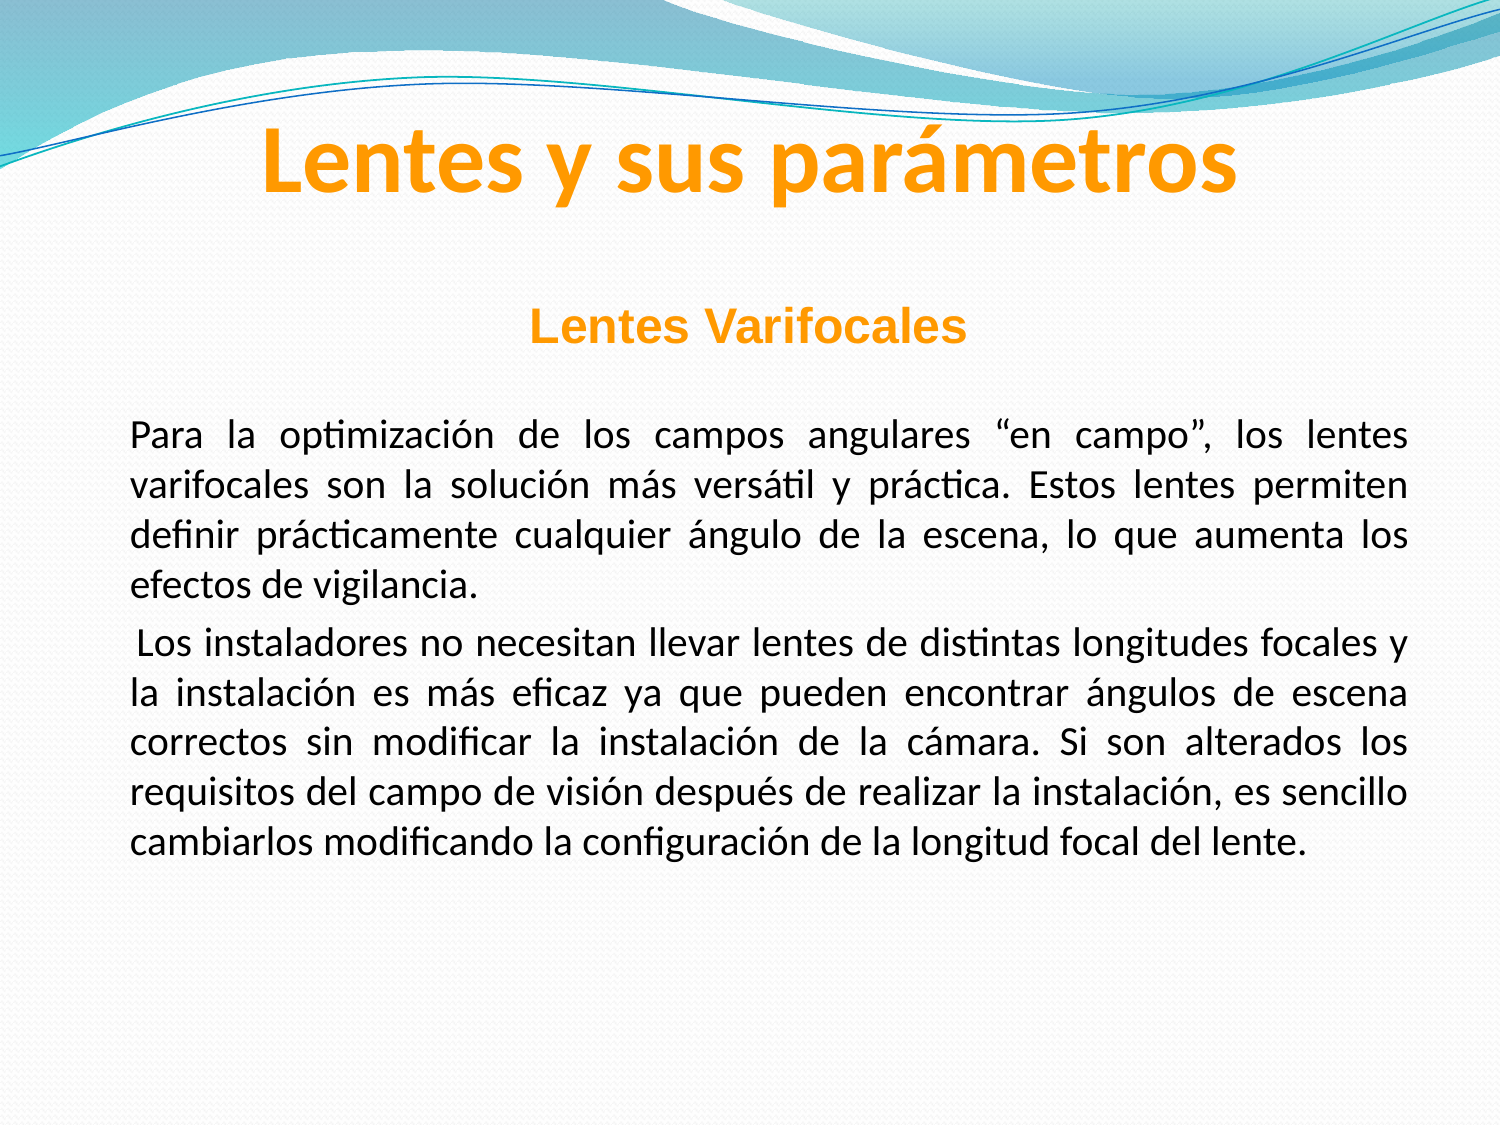

# Lentes y sus parámetros

Lentes Varifocales
	Para la optimización de los campos angulares “en campo”, los lentes varifocales son la solución más versátil y práctica. Estos lentes permiten definir prácticamente cualquier ángulo de la escena, lo que aumenta los efectos de vigilancia.
    Los instaladores no necesitan llevar lentes de distintas longitudes focales y la instalación es más eficaz ya que pueden encontrar ángulos de escena correctos sin modificar la instalación de la cámara. Si son alterados los requisitos del campo de visión después de realizar la instalación, es sencillo cambiarlos modificando la configuración de la longitud focal del lente.